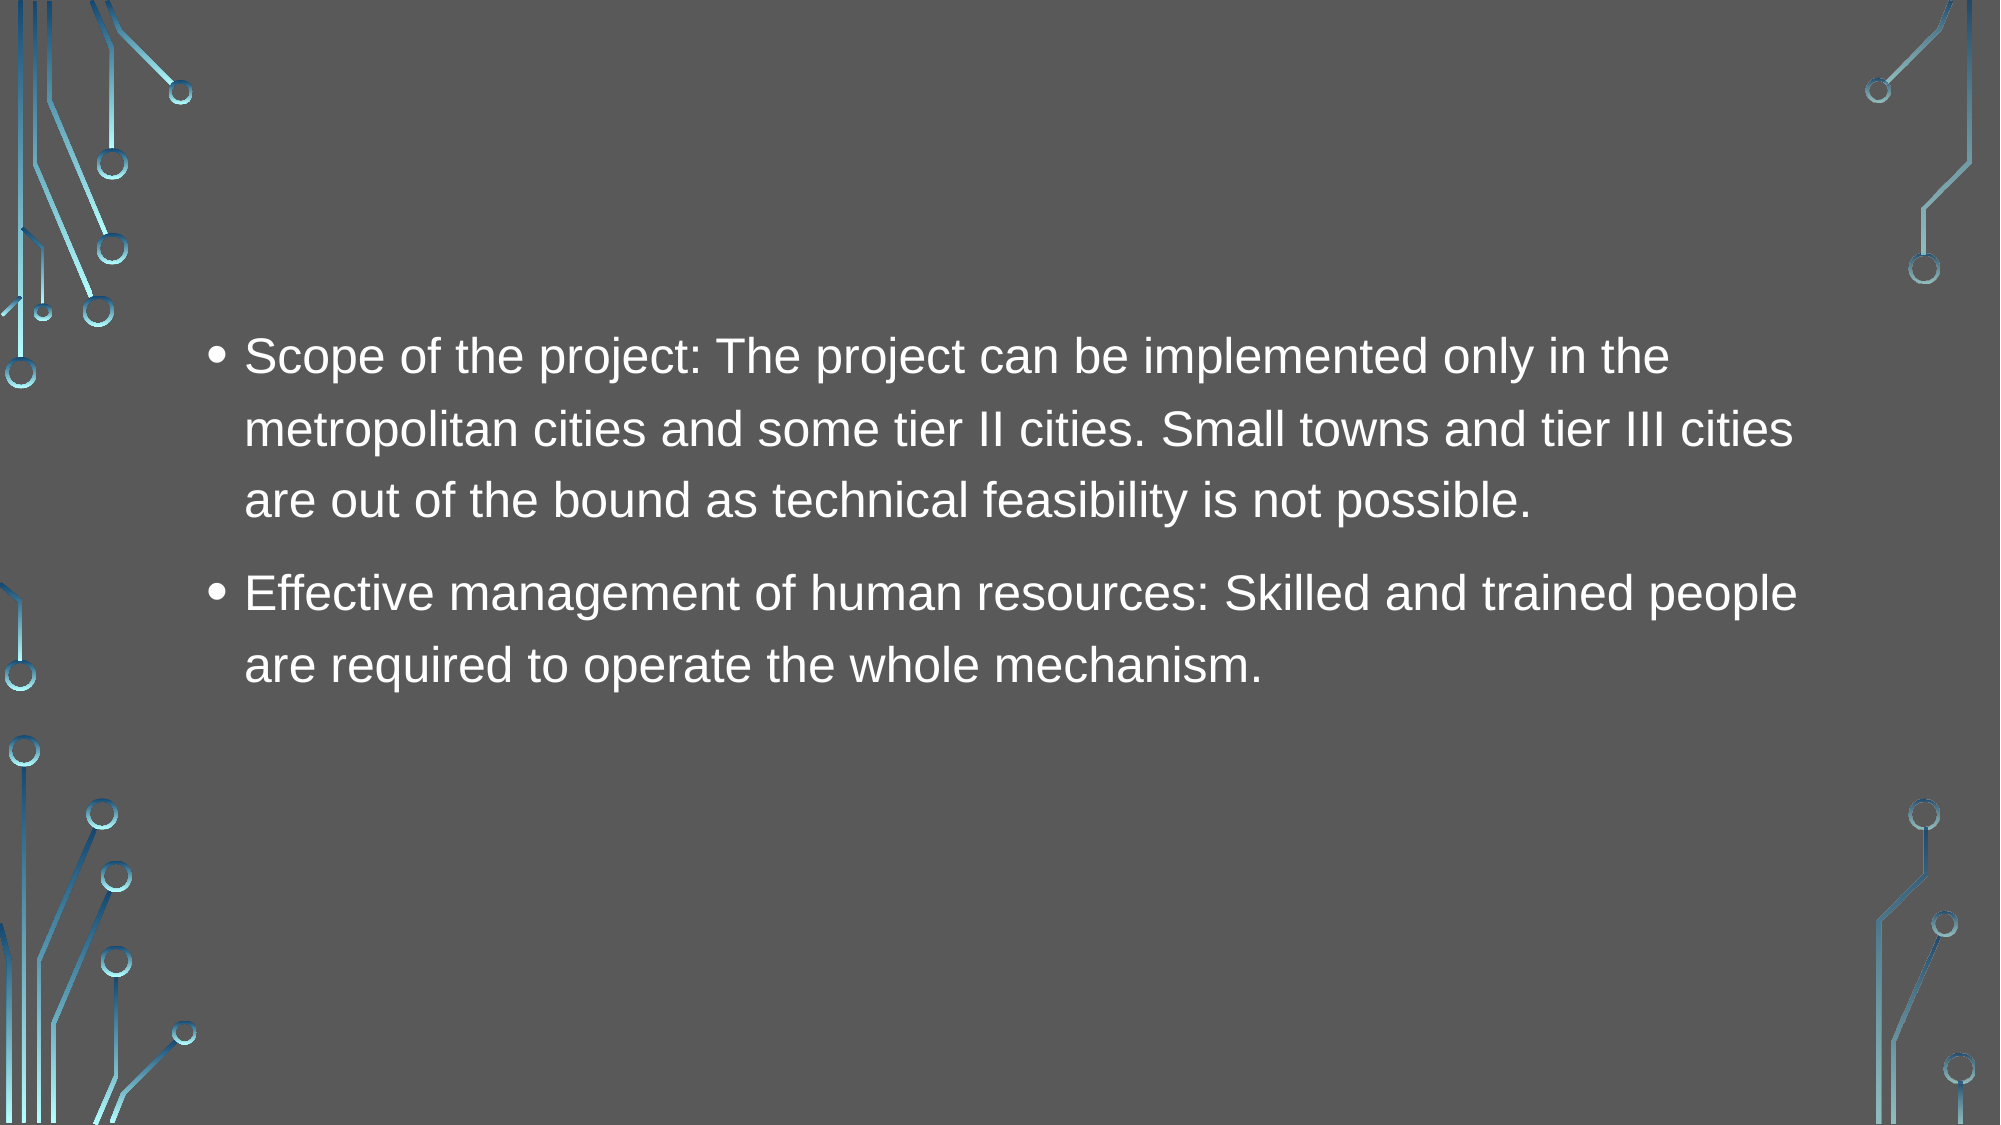

Scope of the project: The project can be implemented only in the metropolitan cities and some tier II cities. Small towns and tier III cities are out of the bound as technical feasibility is not possible.
Effective management of human resources: Skilled and trained people are required to operate the whole mechanism.